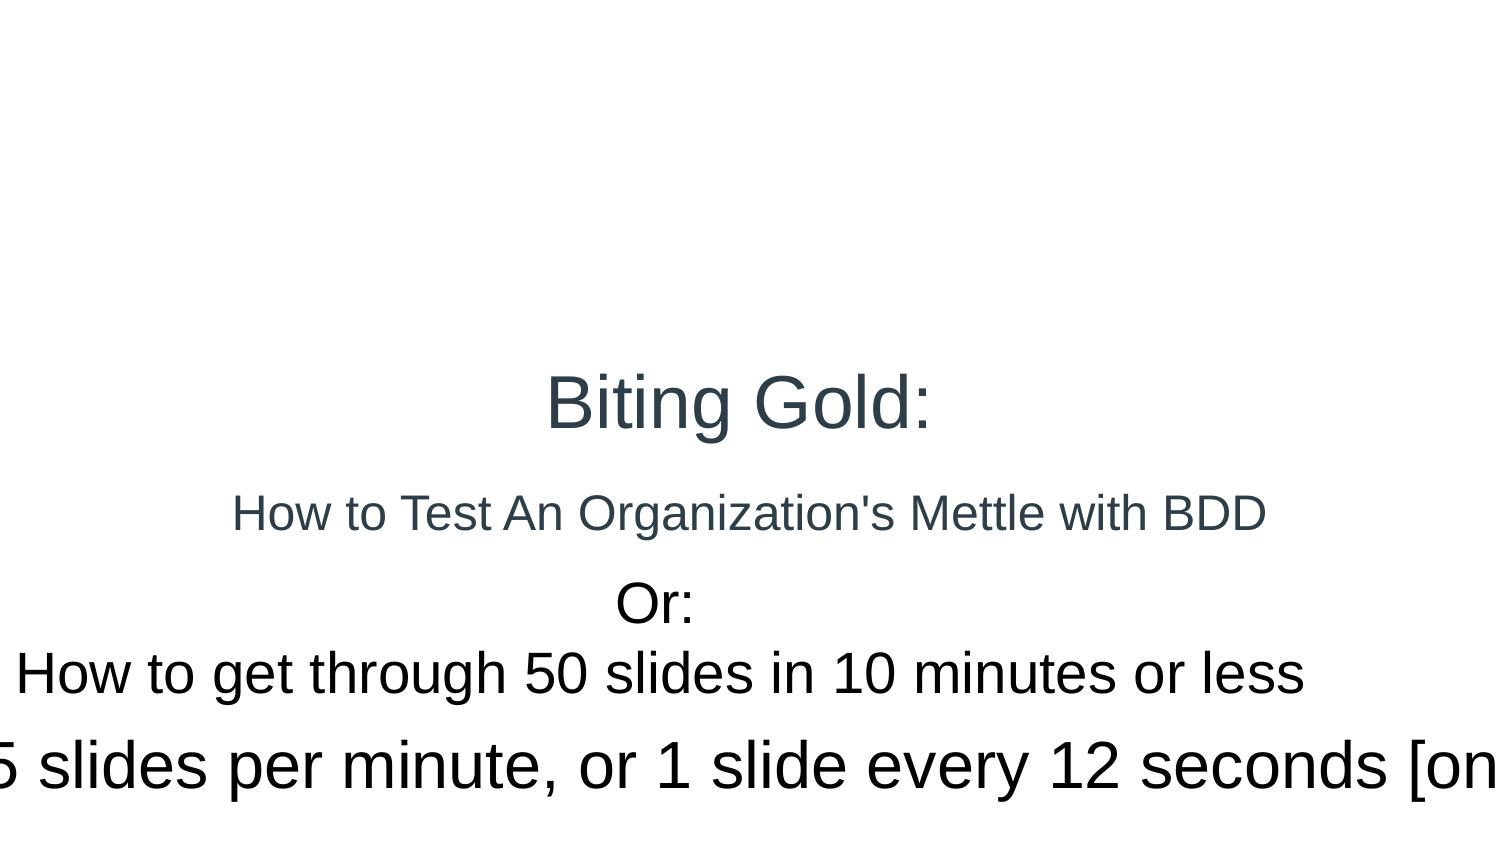

# Biting Gold:
How to Test An Organization's Mettle with BDD
				Or:
How to get through 50 slides in 10 minutes or less
That’s 5 slides per minute, or 1 slide every 12 seconds [on average]